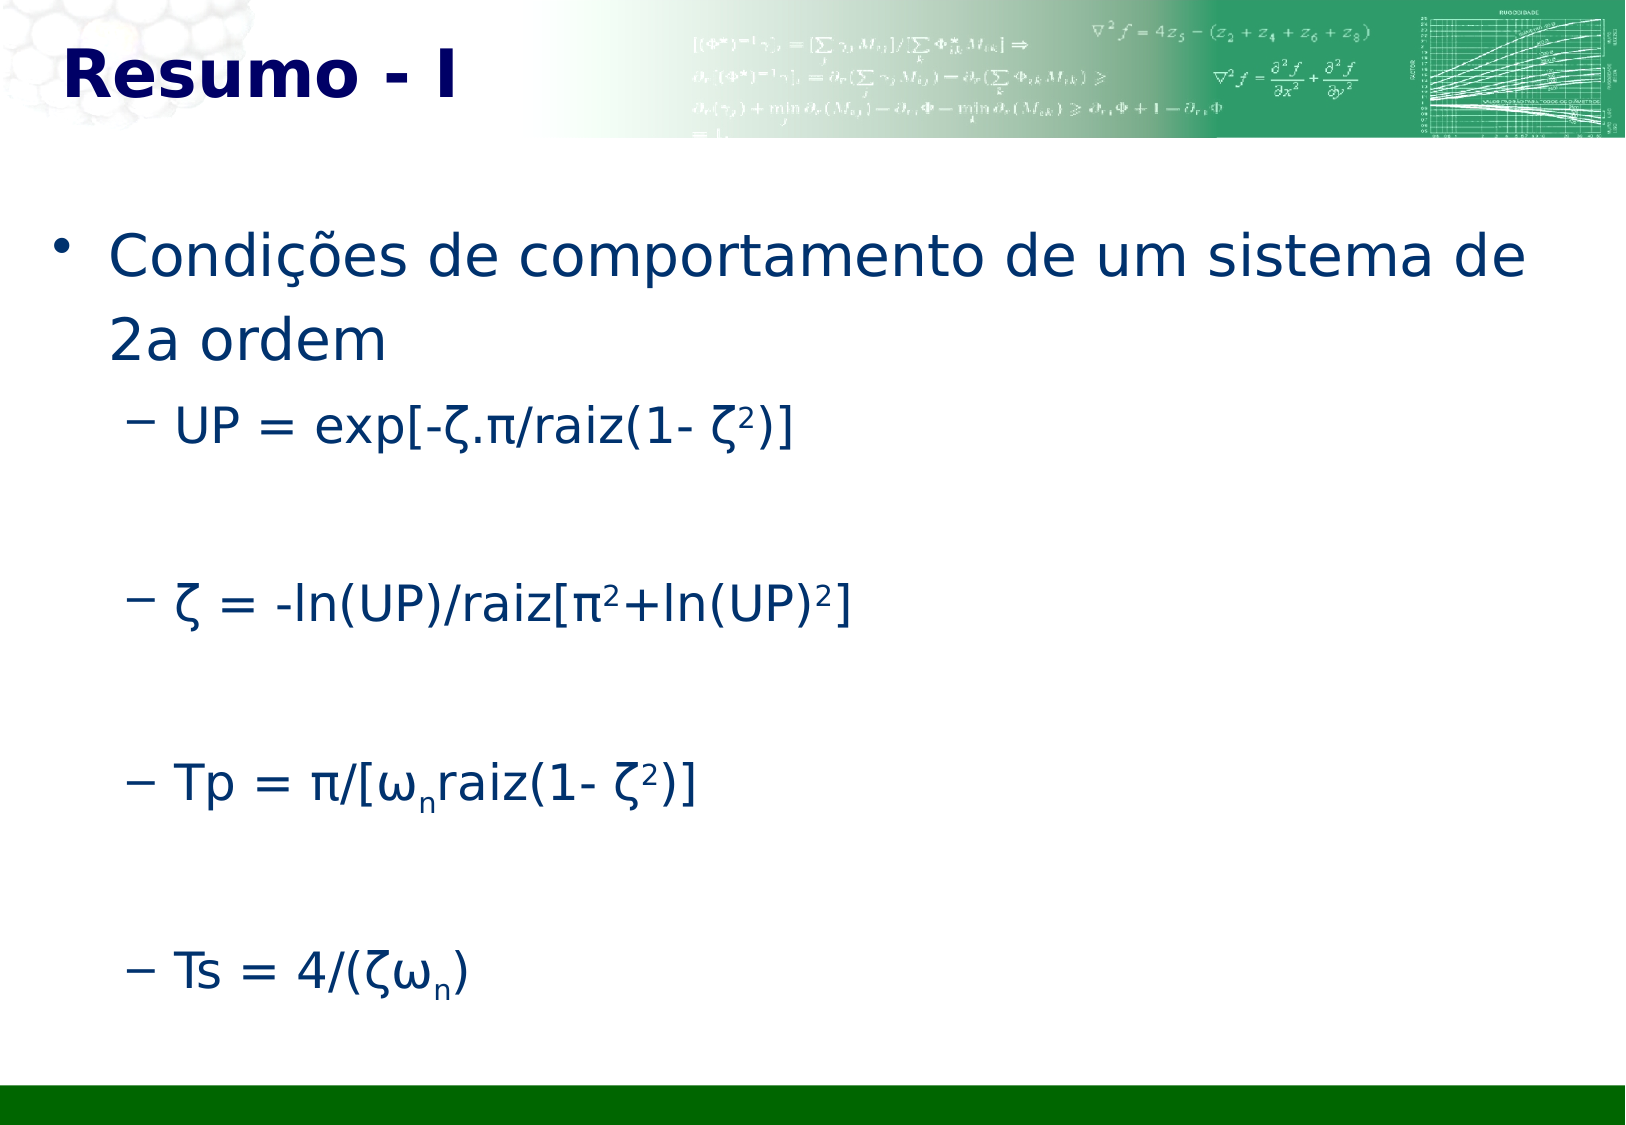

# Resumo - I
Condições de comportamento de um sistema de 2a ordem
UP = exp[-ζ.π/raiz(1- ζ2)]

ζ = -ln(UP)/raiz[π2+ln(UP)2]

Tp = π/[ωnraiz(1- ζ2)]

Ts = 4/(ζωn)